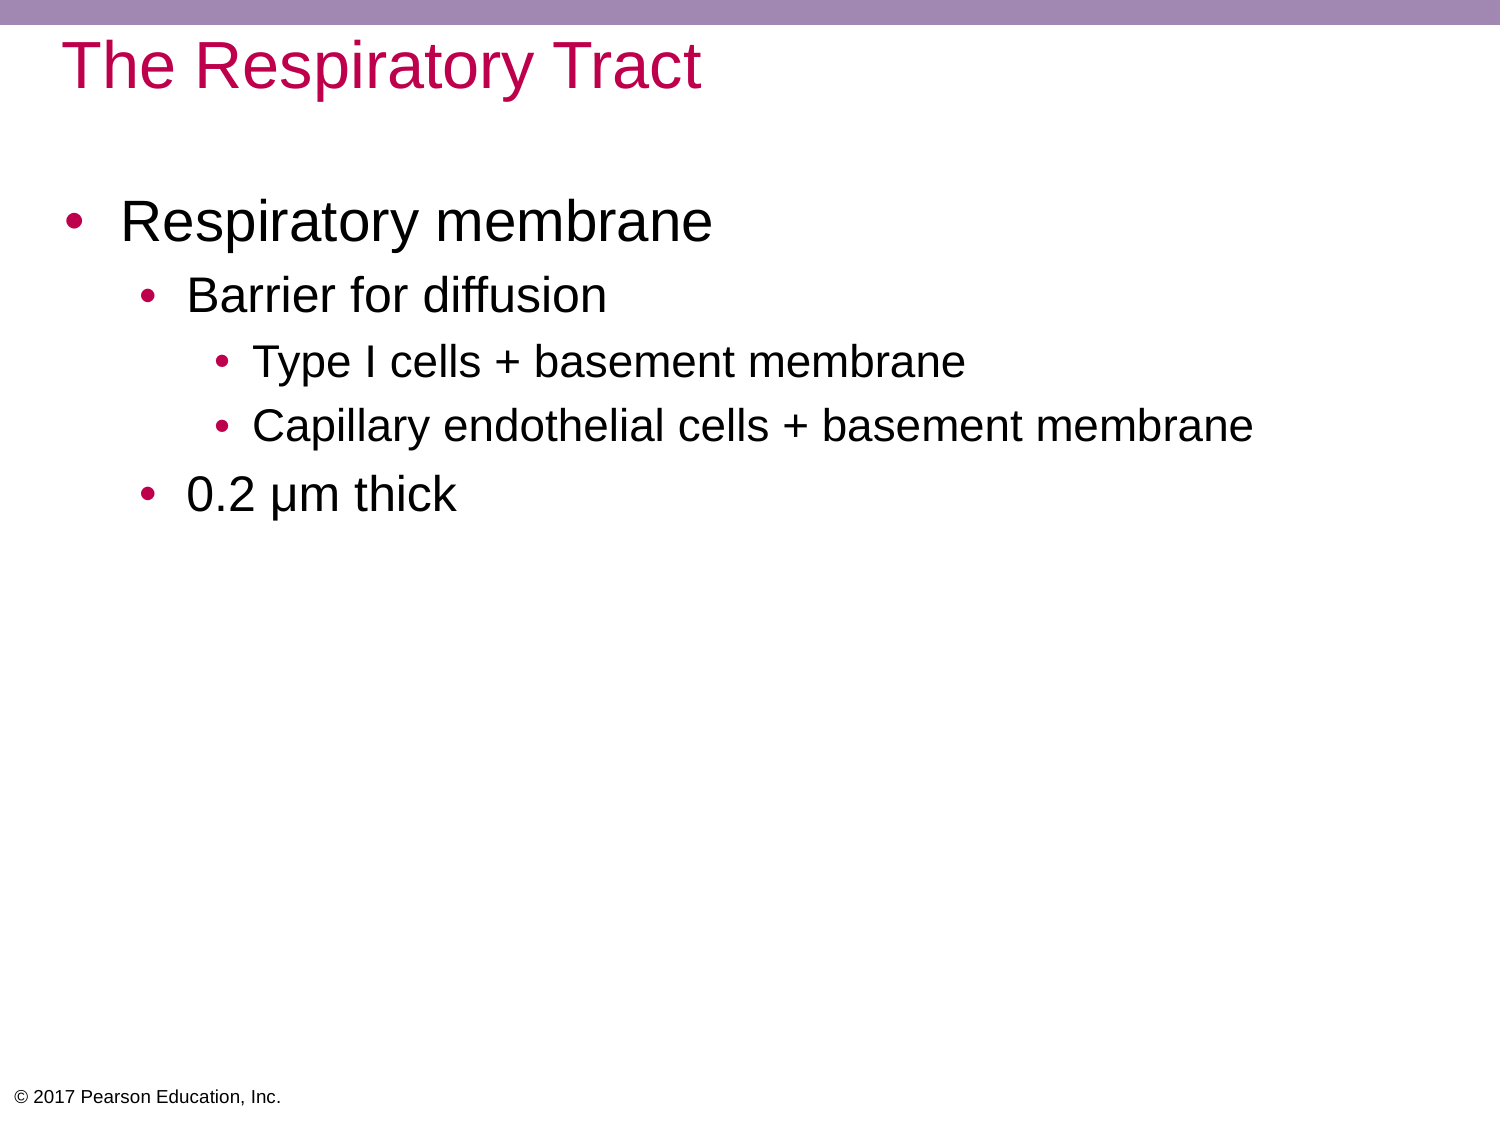

# The Respiratory Tract
Respiratory membrane
Barrier for diffusion
Type I cells + basement membrane
Capillary endothelial cells + basement membrane
0.2 μm thick